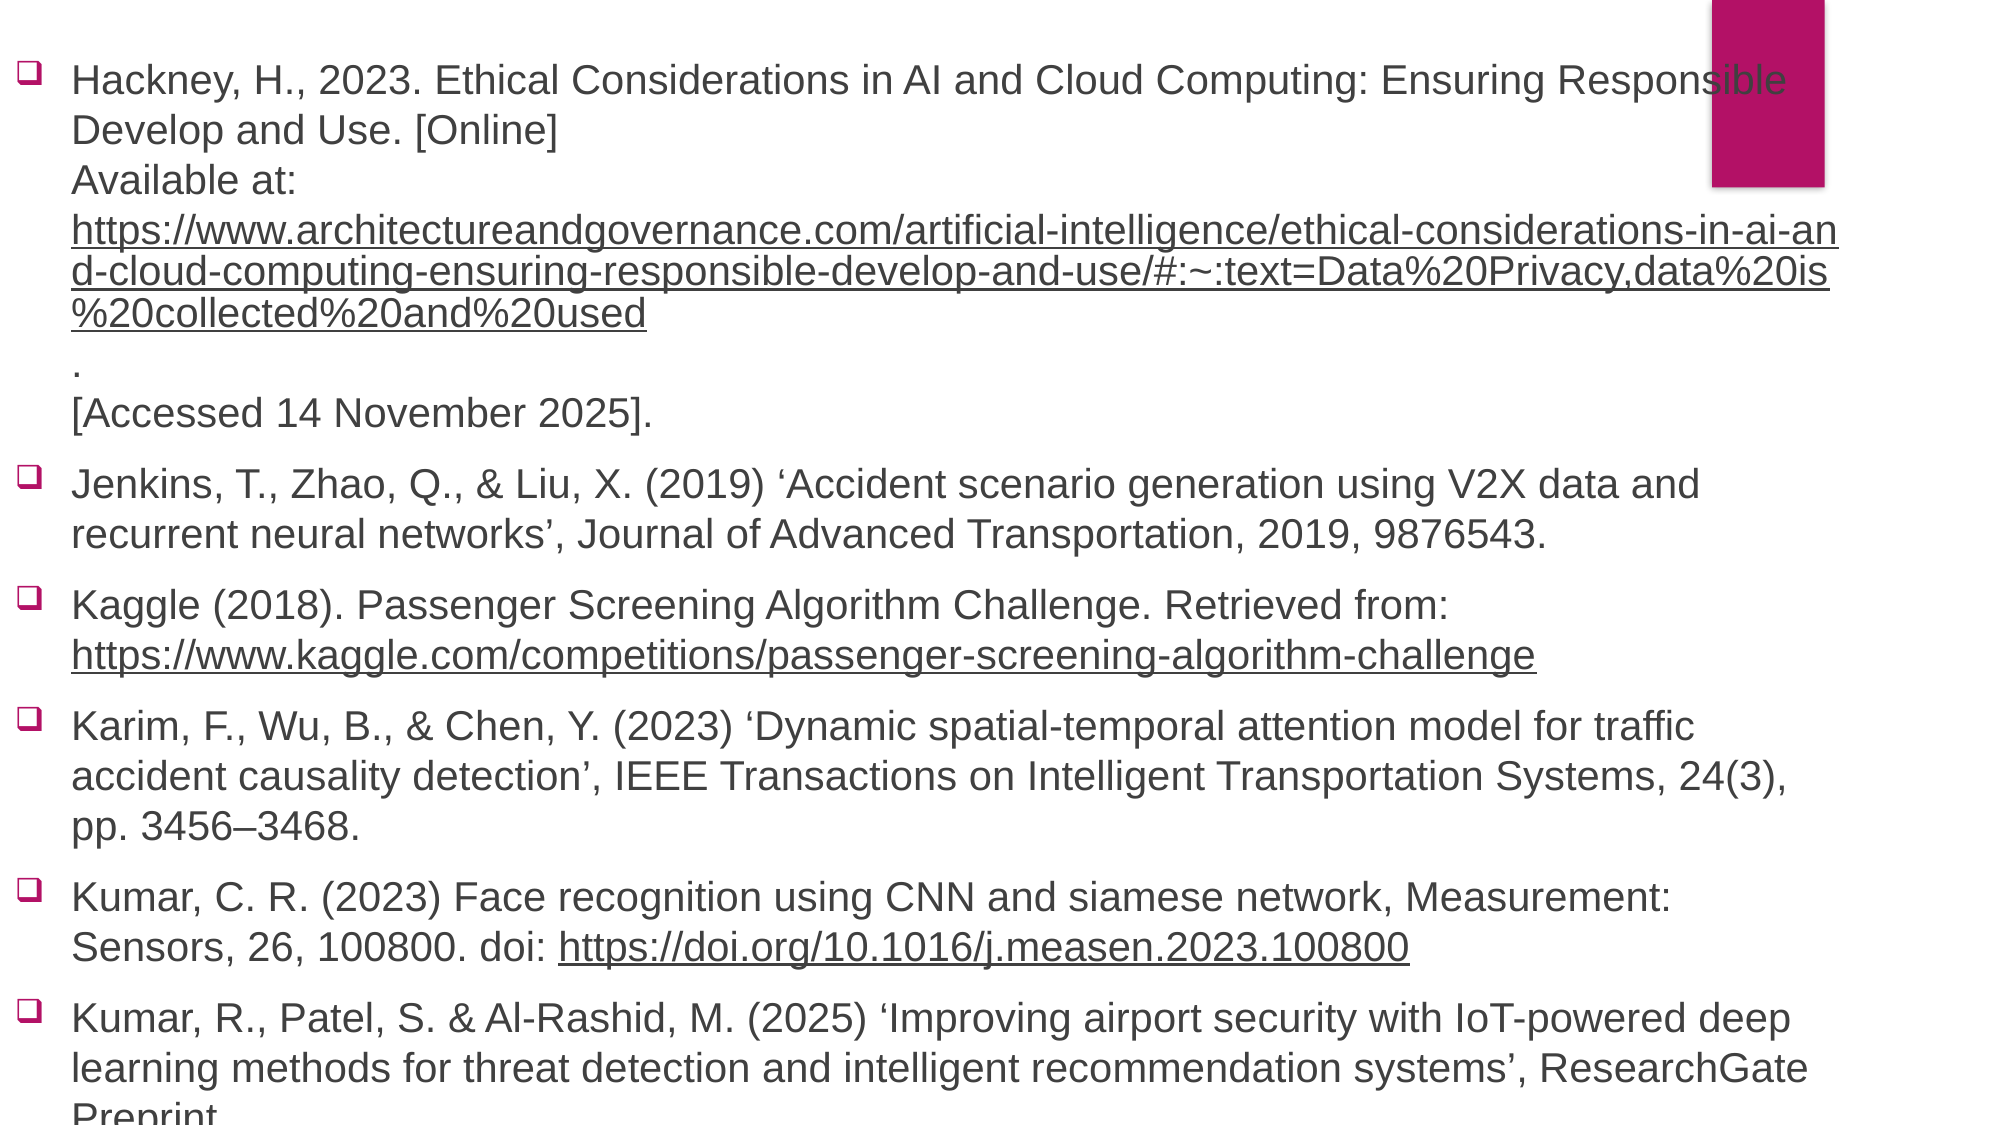

Hackney, H., 2023. Ethical Considerations in AI and Cloud Computing: Ensuring Responsible Develop and Use. [Online]
Available at: https://www.architectureandgovernance.com/artificial-intelligence/ethical-considerations-in-ai-and-cloud-computing-ensuring-responsible-develop-and-use/#:~:text=Data%20Privacy,data%20is%20collected%20and%20used.
[Accessed 14 November 2025].
Jenkins, T., Zhao, Q., & Liu, X. (2019) ‘Accident scenario generation using V2X data and recurrent neural networks’, Journal of Advanced Transportation, 2019, 9876543.
Kaggle (2018). Passenger Screening Algorithm Challenge. Retrieved from: https://www.kaggle.com/competitions/passenger-screening-algorithm-challenge
Karim, F., Wu, B., & Chen, Y. (2023) ‘Dynamic spatial-temporal attention model for traffic accident causality detection’, IEEE Transactions on Intelligent Transportation Systems, 24(3), pp. 3456–3468.
Kumar, C. R. (2023) Face recognition using CNN and siamese network, Measurement: Sensors, 26, 100800. doi: https://doi.org/10.1016/j.measen.2023.100800
Kumar, R., Patel, S. & Al-Rashid, M. (2025) ‘Improving airport security with IoT-powered deep learning methods for threat detection and intelligent recommendation systems’, ResearchGate Preprint.